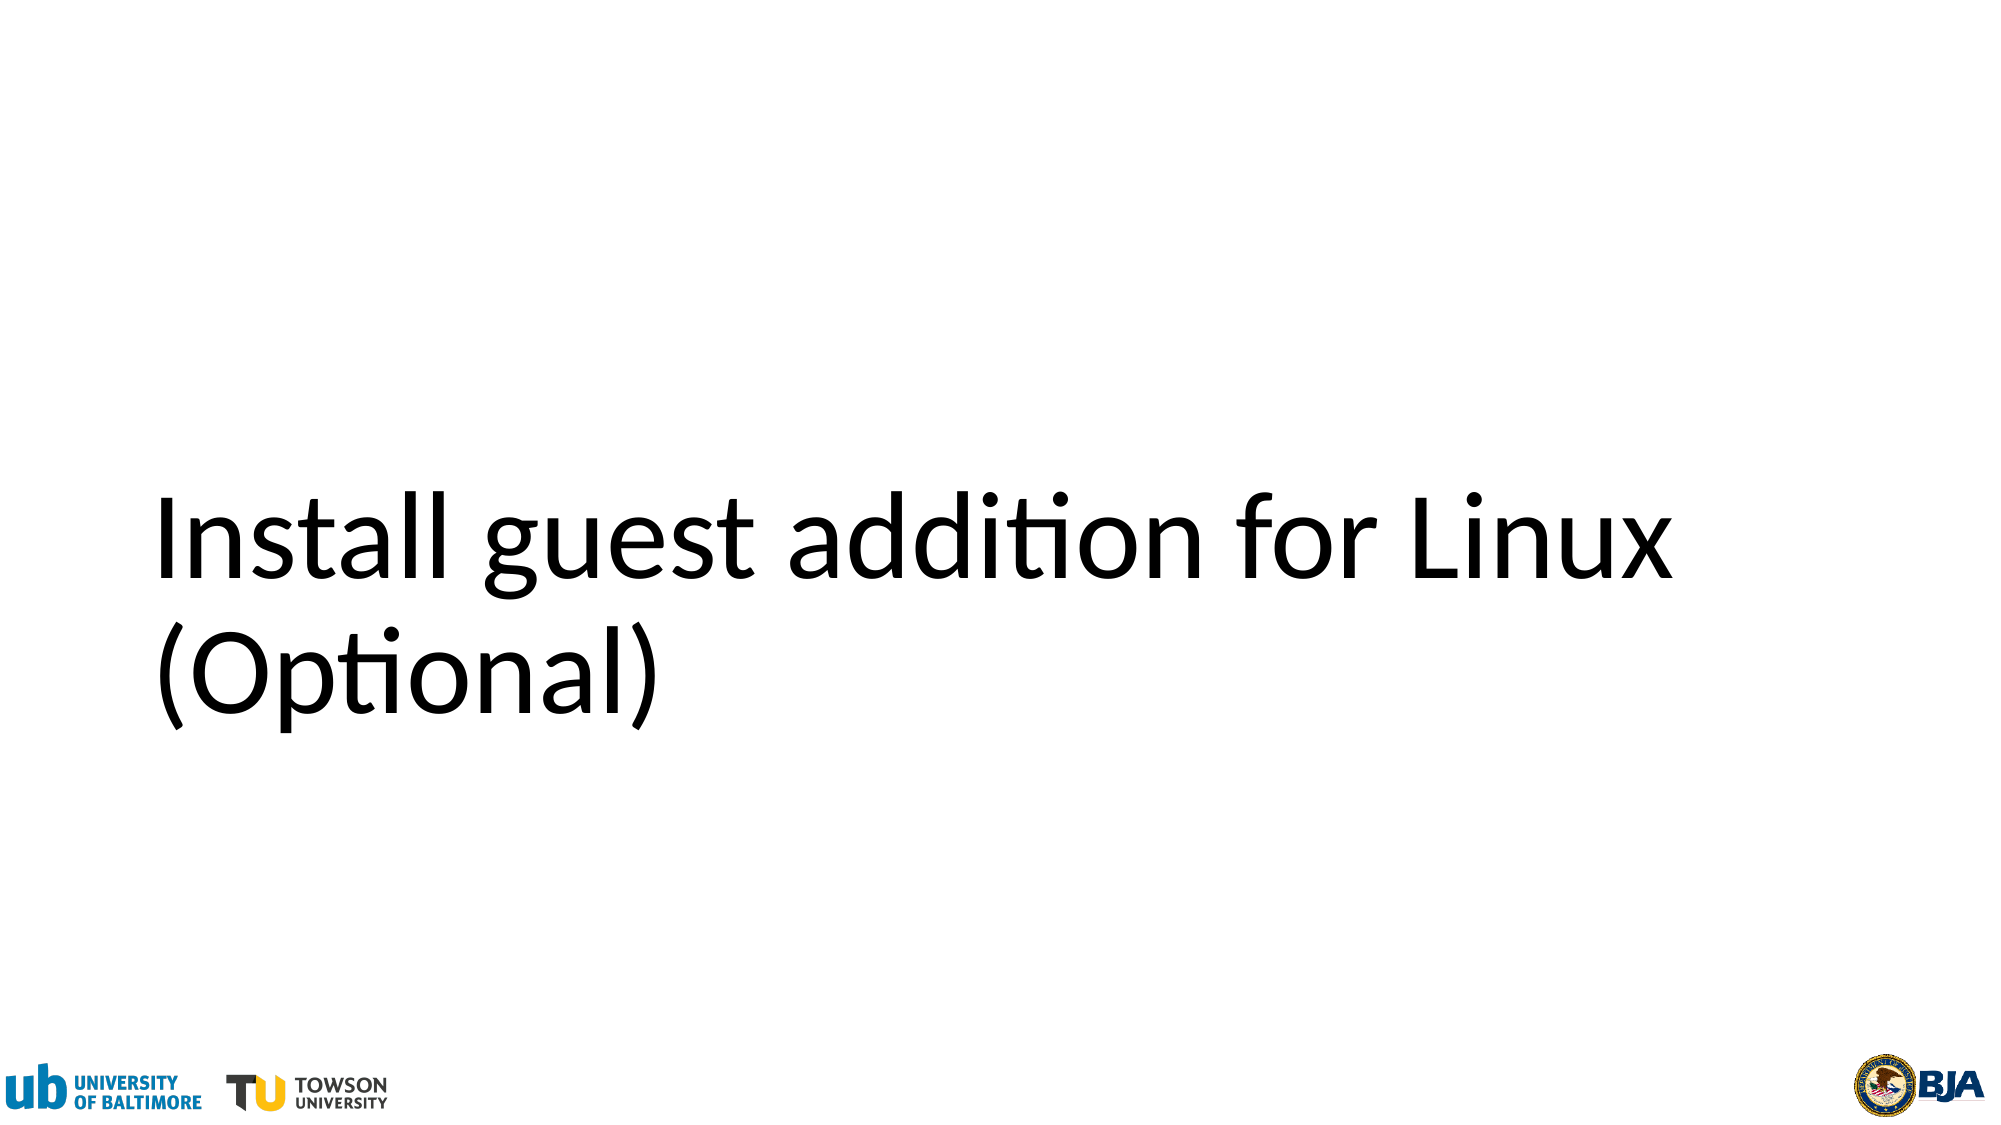

# Install guest addition for Linux (Optional)